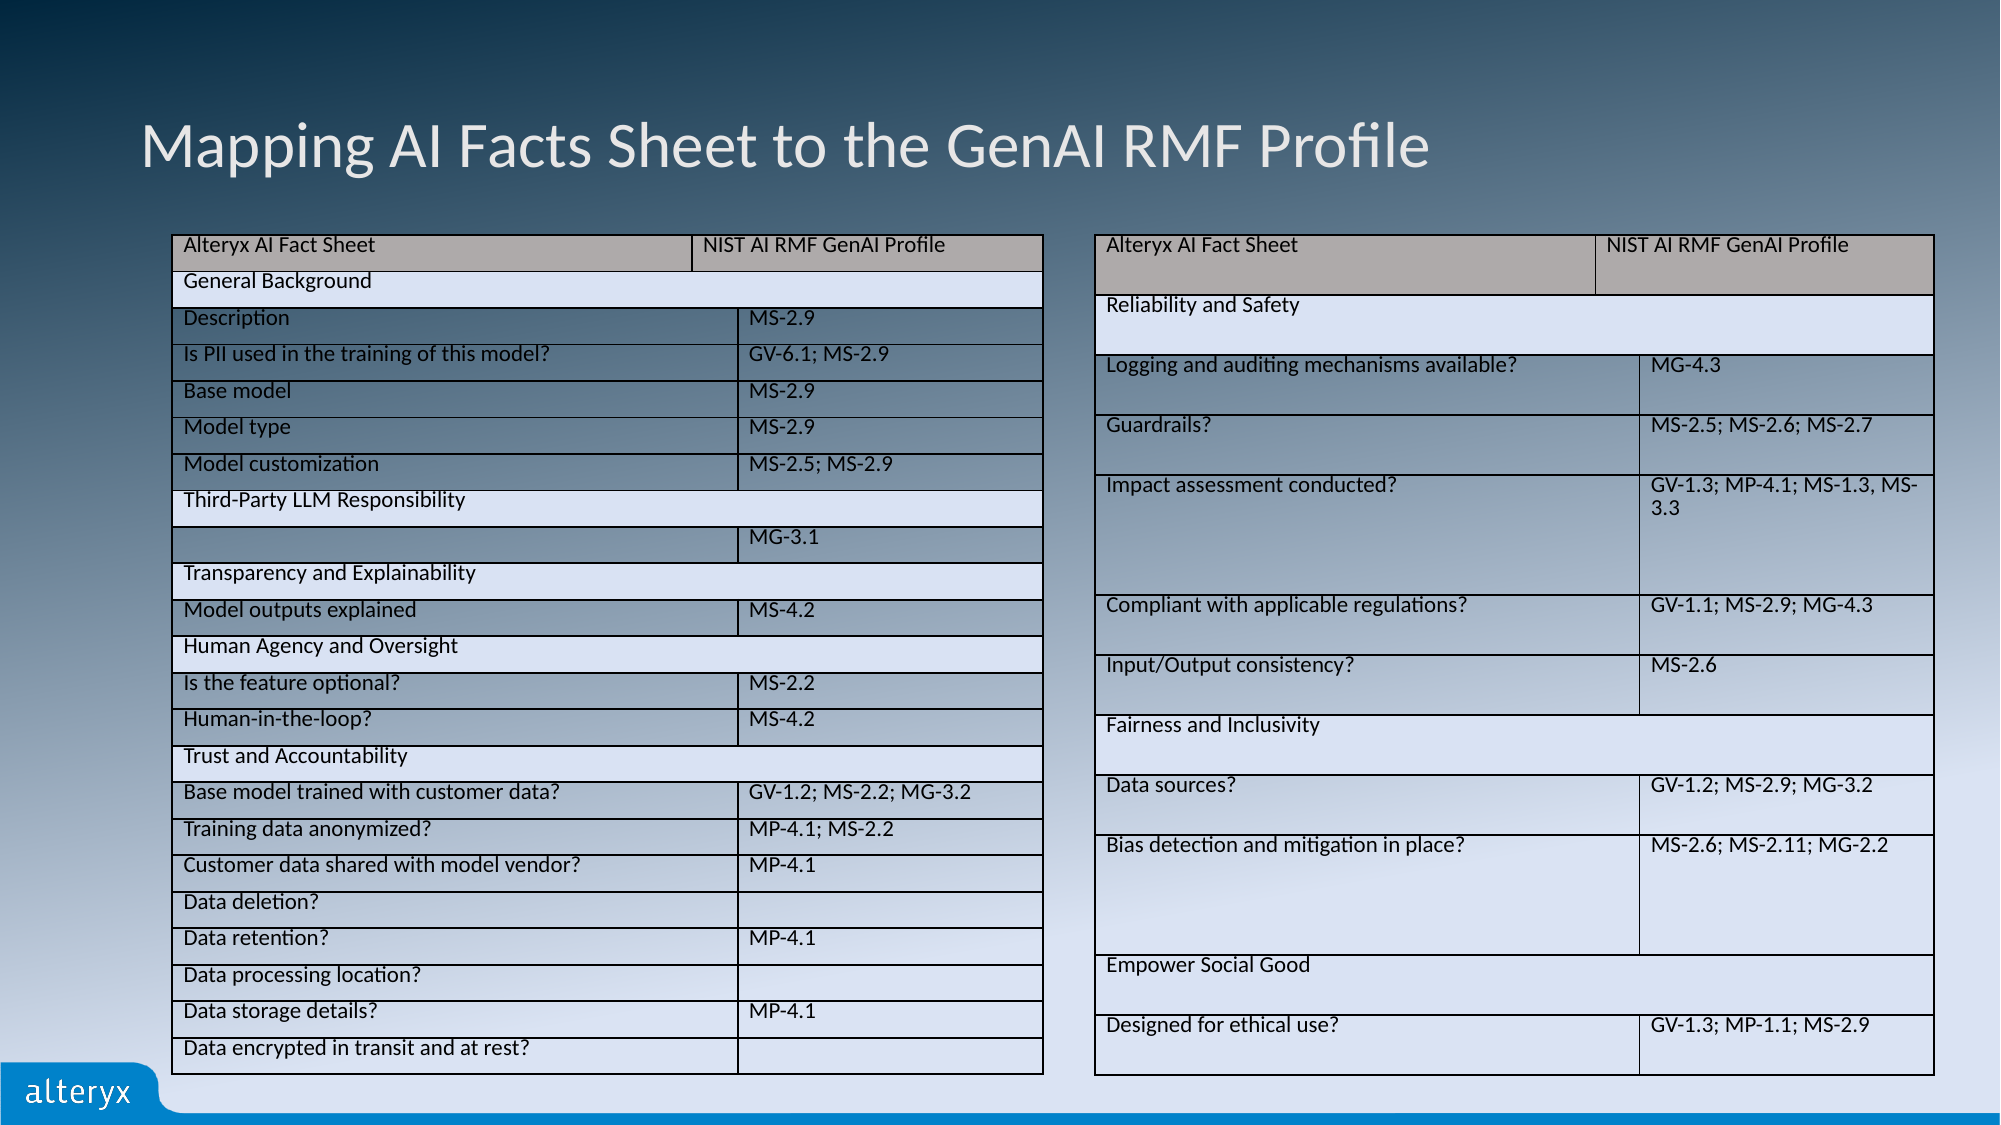

# Mapping AI Facts Sheet to the GenAI RMF Profile
| Alteryx AI Fact Sheet | NIST AI RMF GenAI Profile |  |
| --- | --- | --- |
| General Background |  |  |
| Description |  | MS-2.9 |
| Is PII used in the training of this model? |  | GV-6.1; MS-2.9 |
| Base model |  | MS-2.9 |
| Model type |  | MS-2.9 |
| Model customization |  | MS-2.5; MS-2.9 |
| Third-Party LLM Responsibility |  |  |
|  |  | MG-3.1 |
| Transparency and Explainability |  |  |
| Model outputs explained |  | MS-4.2 |
| Human Agency and Oversight |  |  |
| Is the feature optional? |  | MS-2.2 |
| Human-in-the-loop? |  | MS-4.2 |
| Trust and Accountability |  |  |
| Base model trained with customer data? |  | GV-1.2; MS-2.2; MG-3.2 |
| Training data anonymized? |  | MP-4.1; MS-2.2 |
| Customer data shared with model vendor? |  | MP-4.1 |
| Data deletion? |  |  |
| Data retention? |  | MP-4.1 |
| Data processing location? |  |  |
| Data storage details? |  | MP-4.1 |
| Data encrypted in transit and at rest? |  |  |
| Alteryx AI Fact Sheet | NIST AI RMF GenAI Profile |  |
| --- | --- | --- |
| Reliability and Safety |  |  |
| Logging and auditing mechanisms available? |  | MG-4.3 |
| Guardrails? |  | MS-2.5; MS-2.6; MS-2.7 |
| Impact assessment conducted? |  | GV-1.3; MP-4.1; MS-1.3, MS-3.3 |
| Compliant with applicable regulations? |  | GV-1.1; MS-2.9; MG-4.3 |
| Input/Output consistency? |  | MS-2.6 |
| Fairness and Inclusivity |  |  |
| Data sources? |  | GV-1.2; MS-2.9; MG-3.2 |
| Bias detection and mitigation in place? |  | MS-2.6; MS-2.11; MG-2.2 |
| Empower Social Good |  |  |
| Designed for ethical use? |  | GV-1.3; MP-1.1; MS-2.9 |